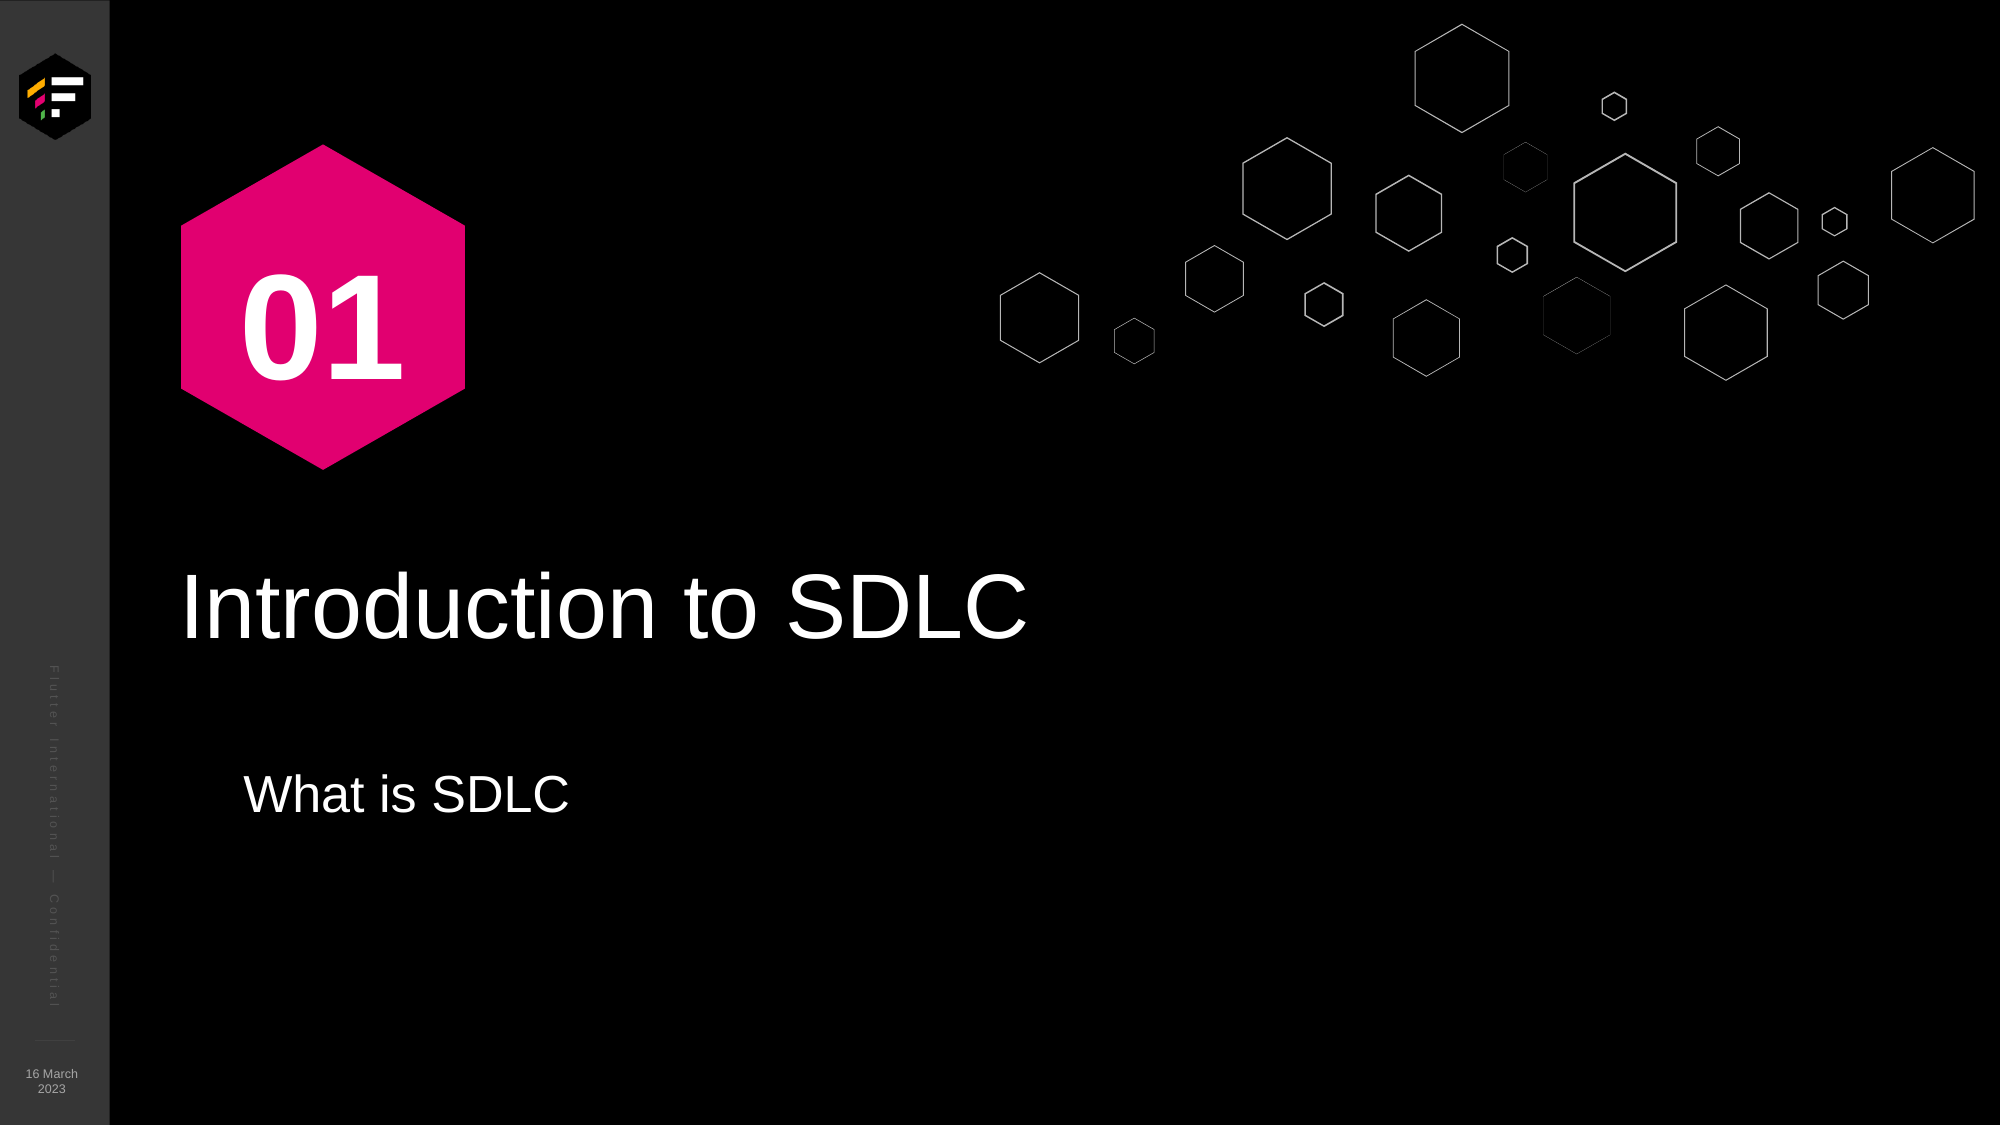

# 01
Introduction to SDLC
What is SDLC

Flutter International — Confidential